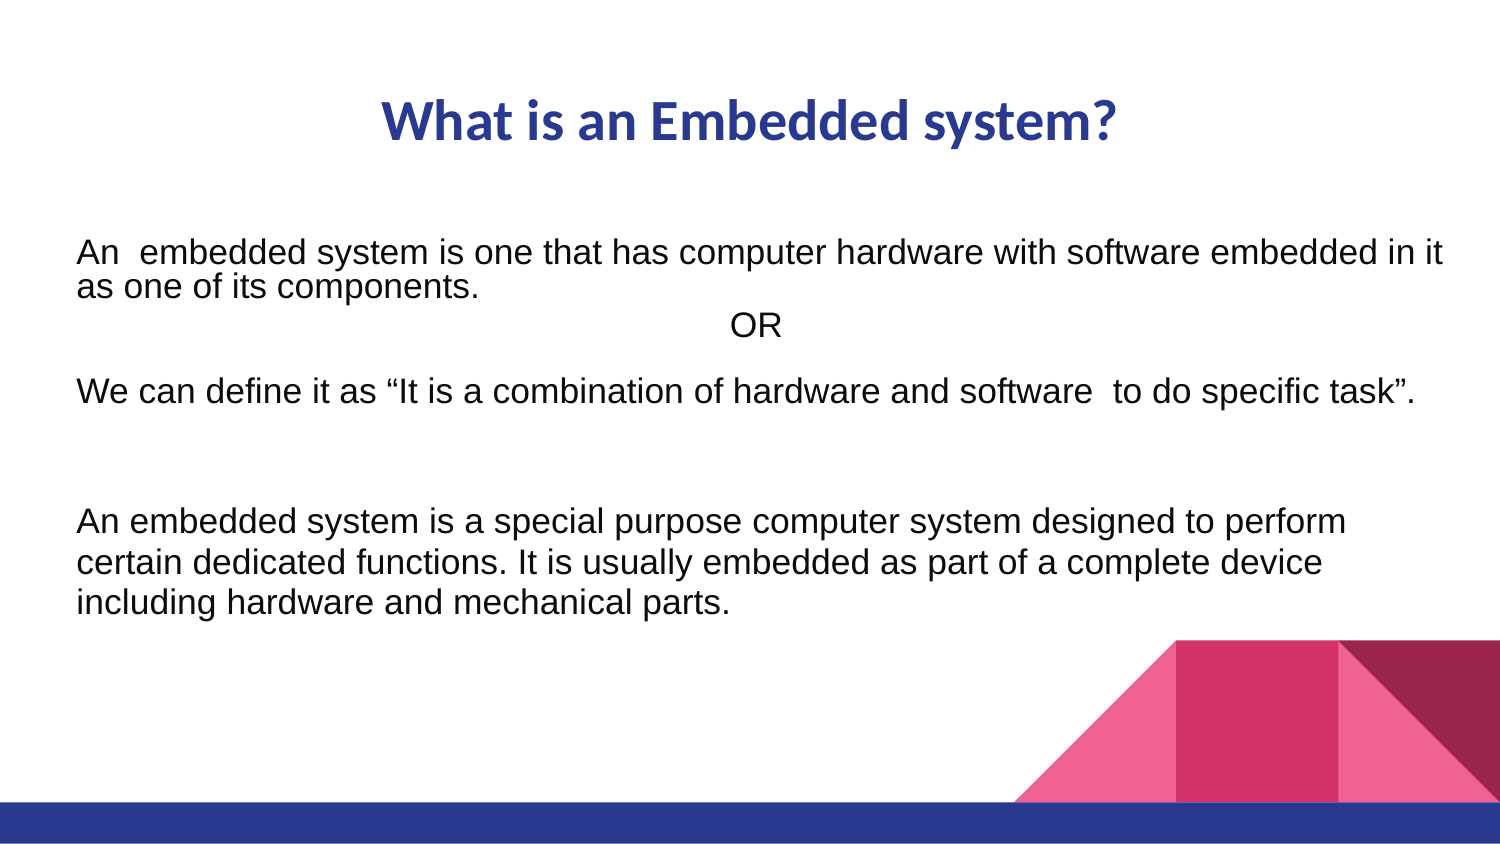

# What is an Embedded system?

An  embedded system is one that has computer hardware with software embedded in it as one of its components.
Or
We can defined it as “It is a combination of hardware and software  to do specific task

An embedded system is a special purpose computer system designed to perform certain dedicated functions.It is usually embedded as part of a complete device including hardware and mechanical parts.
An  embedded system is one that has computer hardware with software embedded in it as one of its components.
Or
An  embedded system is one that has computer hardware with software embedded in it as one of its components.
                                                                   OR
We can define it as “It is a combination of hardware and software  to do specific task”.

An embedded system is a special purpose computer system designed to perform certain dedicated functions. It is usually embedded as part of a complete device including hardware and mechanical parts.